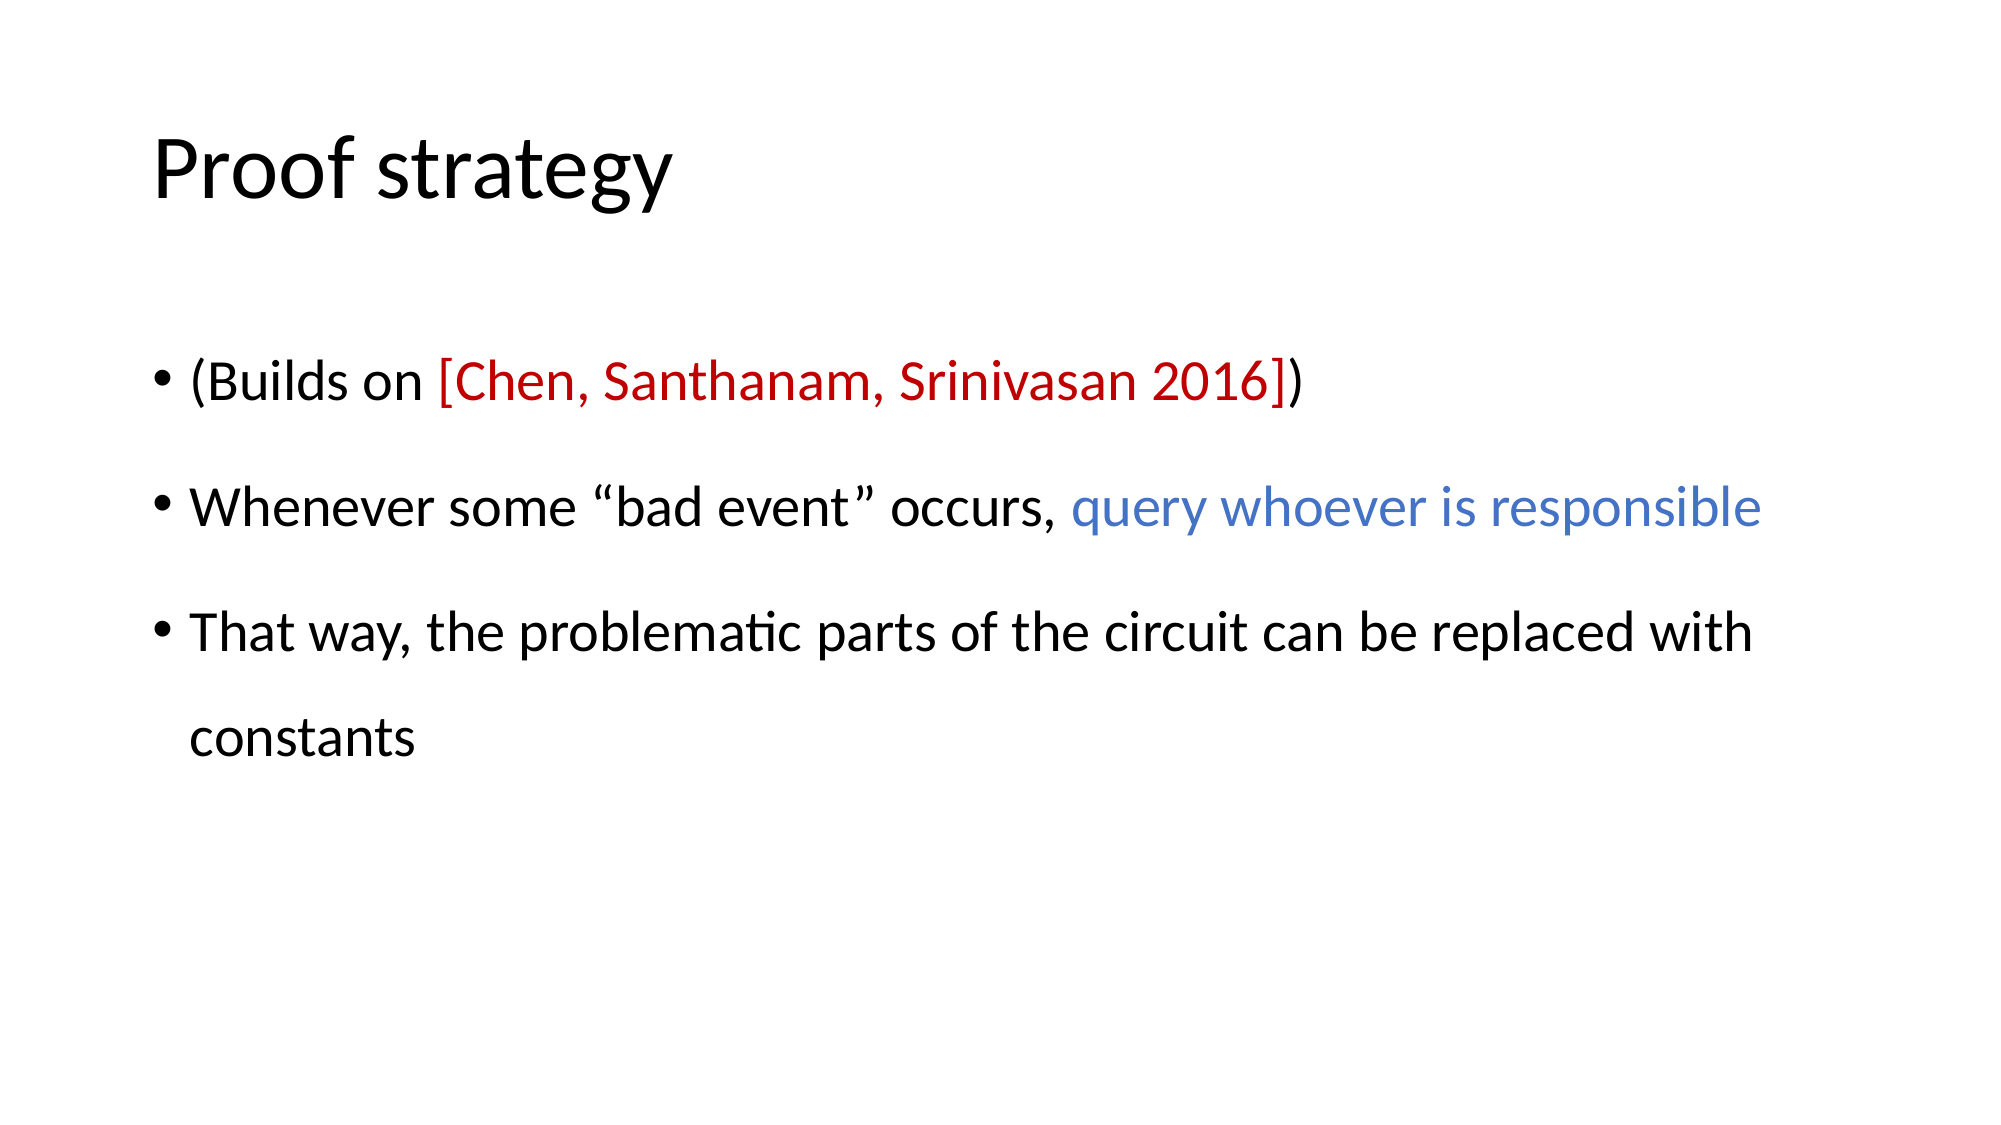

# Proof strategy
(Builds on [Chen, Santhanam, Srinivasan 2016])
Whenever some “bad event” occurs, query whoever is responsible
That way, the problematic parts of the circuit can be replaced with constants